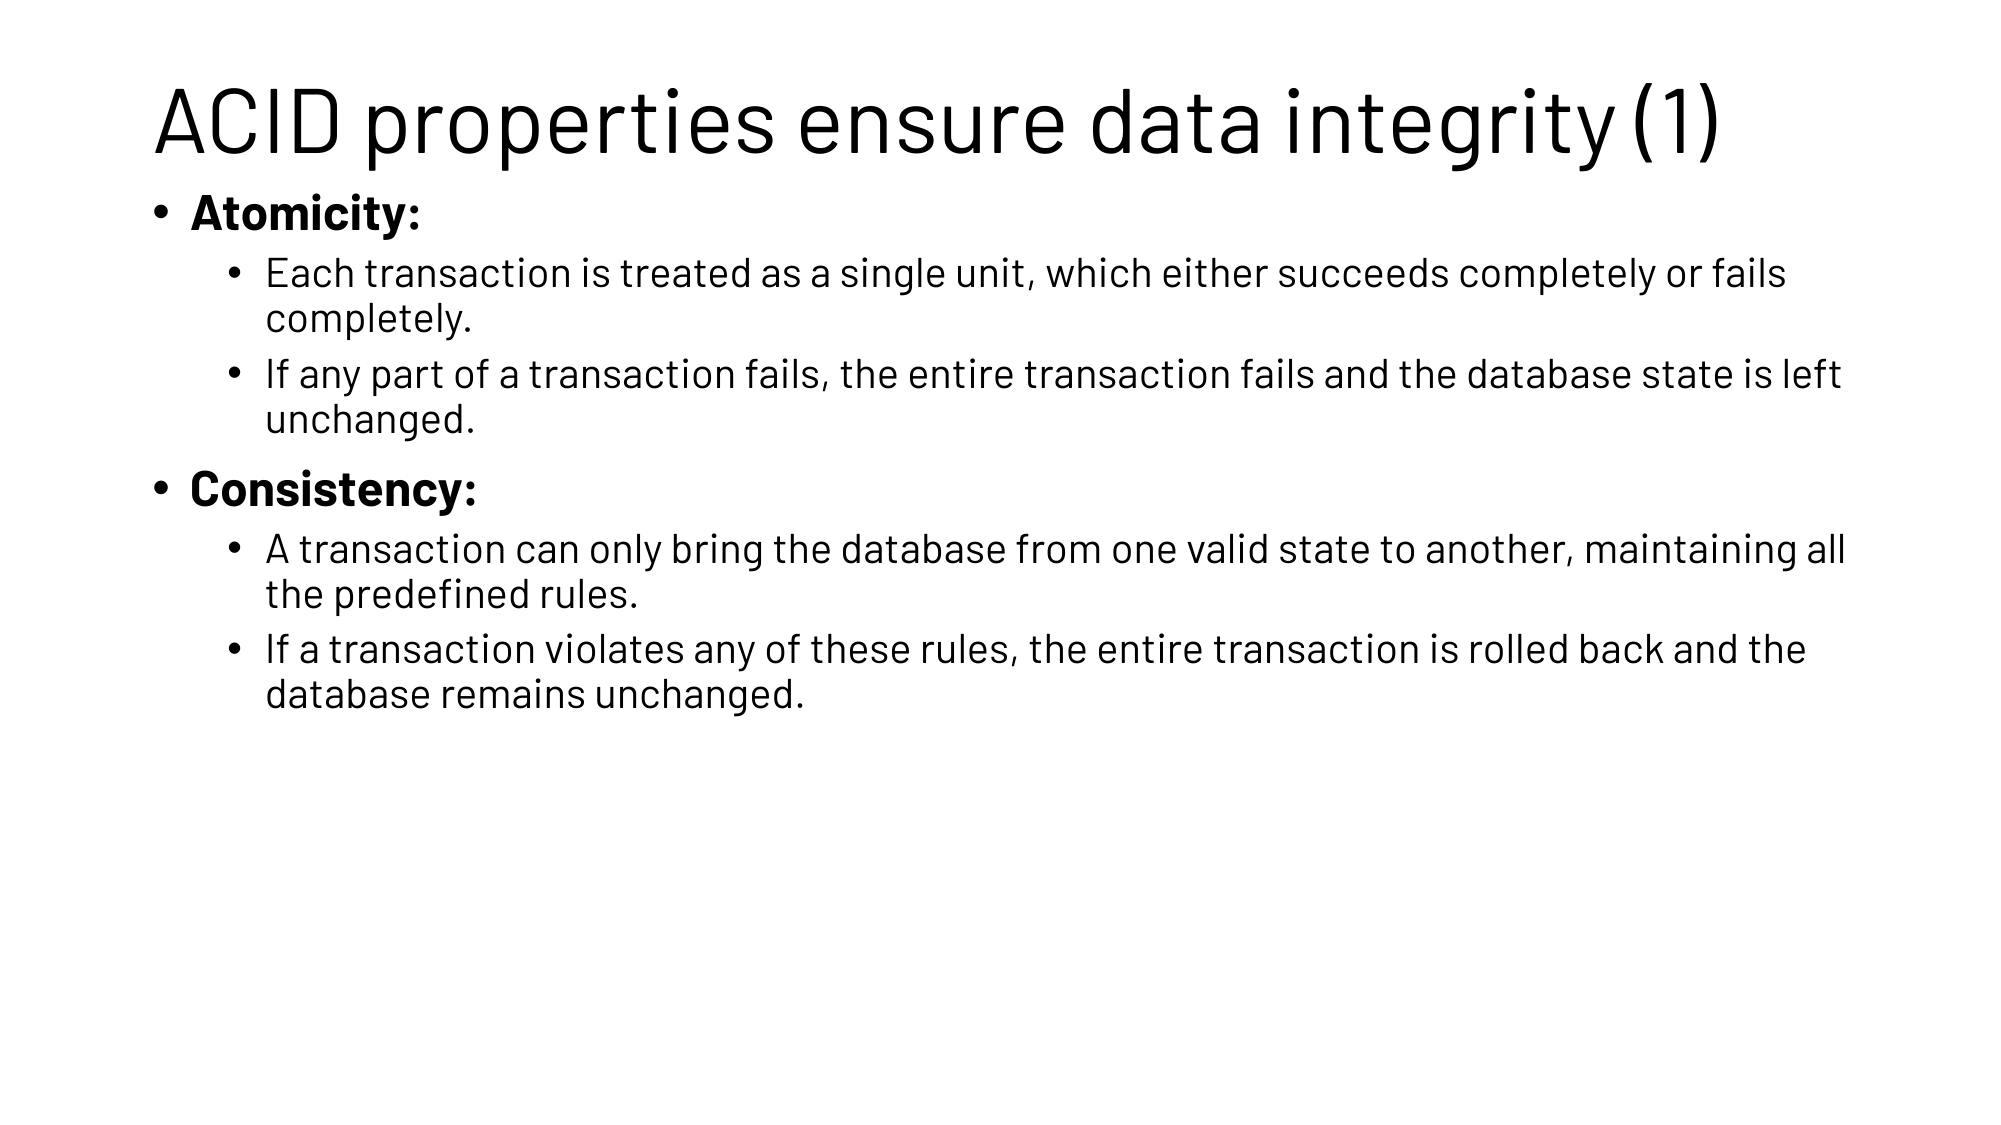

# ACID properties ensure data integrity (1)
Atomicity:
Each transaction is treated as a single unit, which either succeeds completely or fails completely.
If any part of a transaction fails, the entire transaction fails and the database state is left unchanged.
Consistency:
A transaction can only bring the database from one valid state to another, maintaining all the predefined rules.
If a transaction violates any of these rules, the entire transaction is rolled back and the database remains unchanged.